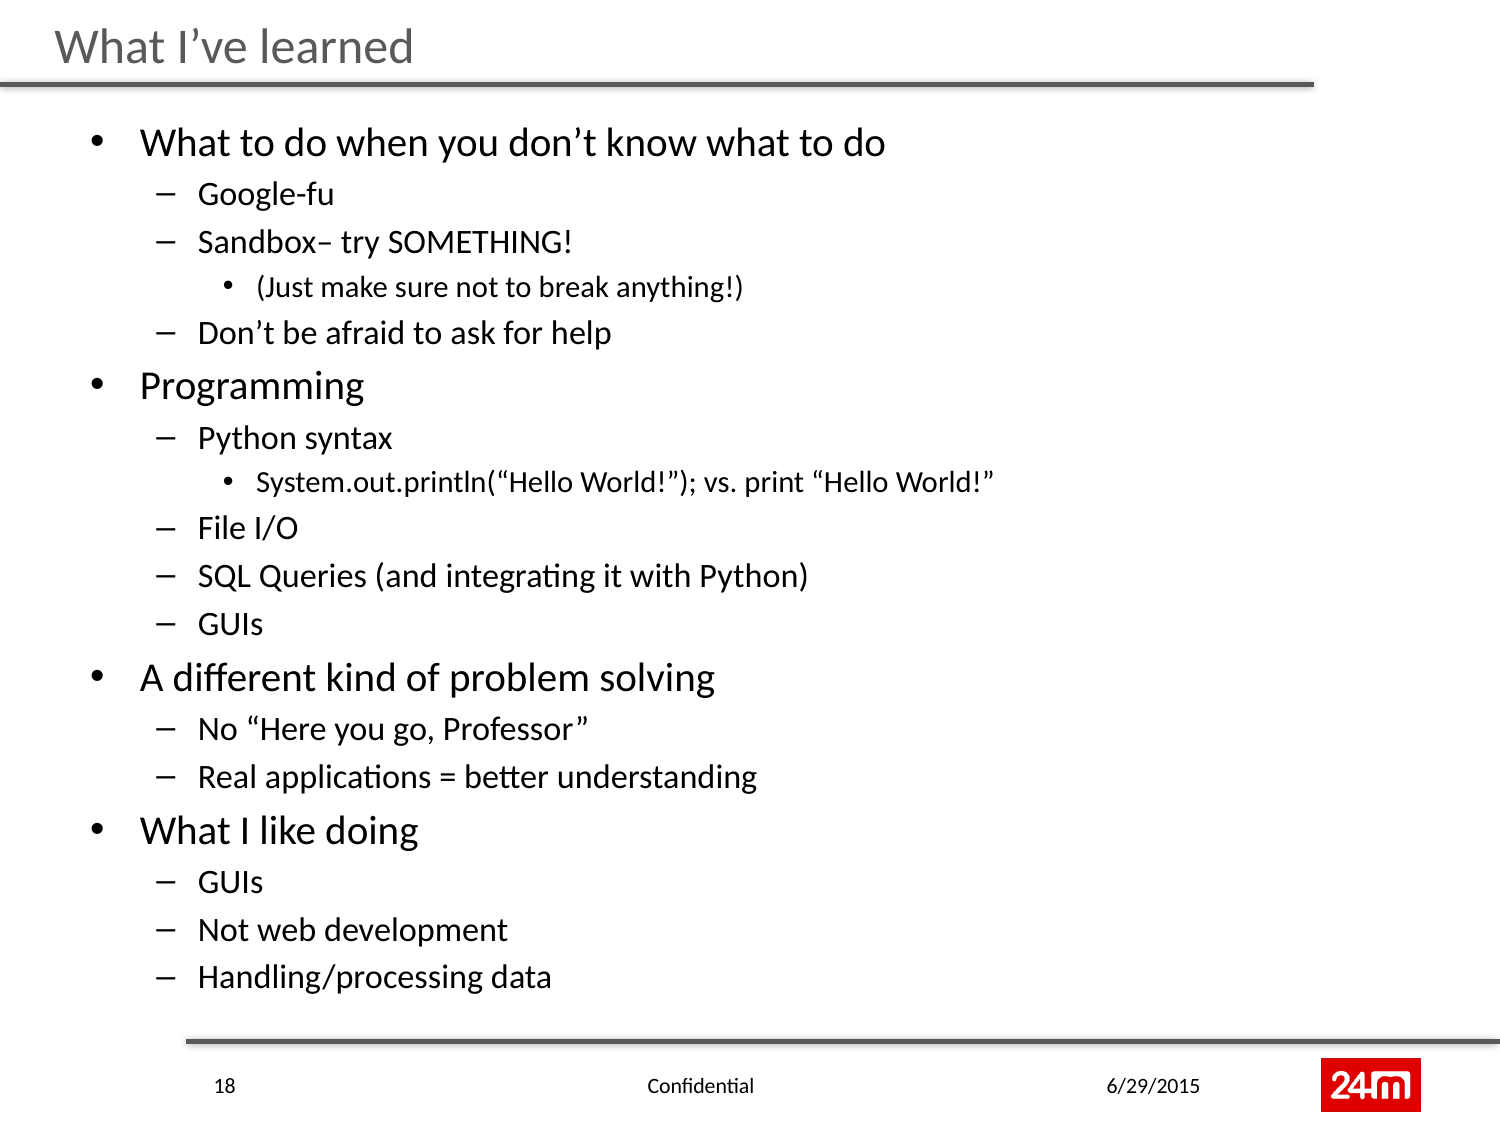

# What I’ve learned
What to do when you don’t know what to do
Google-fu
Sandbox– try SOMETHING!
(Just make sure not to break anything!)
Don’t be afraid to ask for help
Programming
Python syntax
System.out.println(“Hello World!”); vs. print “Hello World!”
File I/O
SQL Queries (and integrating it with Python)
GUIs
A different kind of problem solving
No “Here you go, Professor”
Real applications = better understanding
What I like doing
GUIs
Not web development
Handling/processing data

18
Confidential
6/29/2015